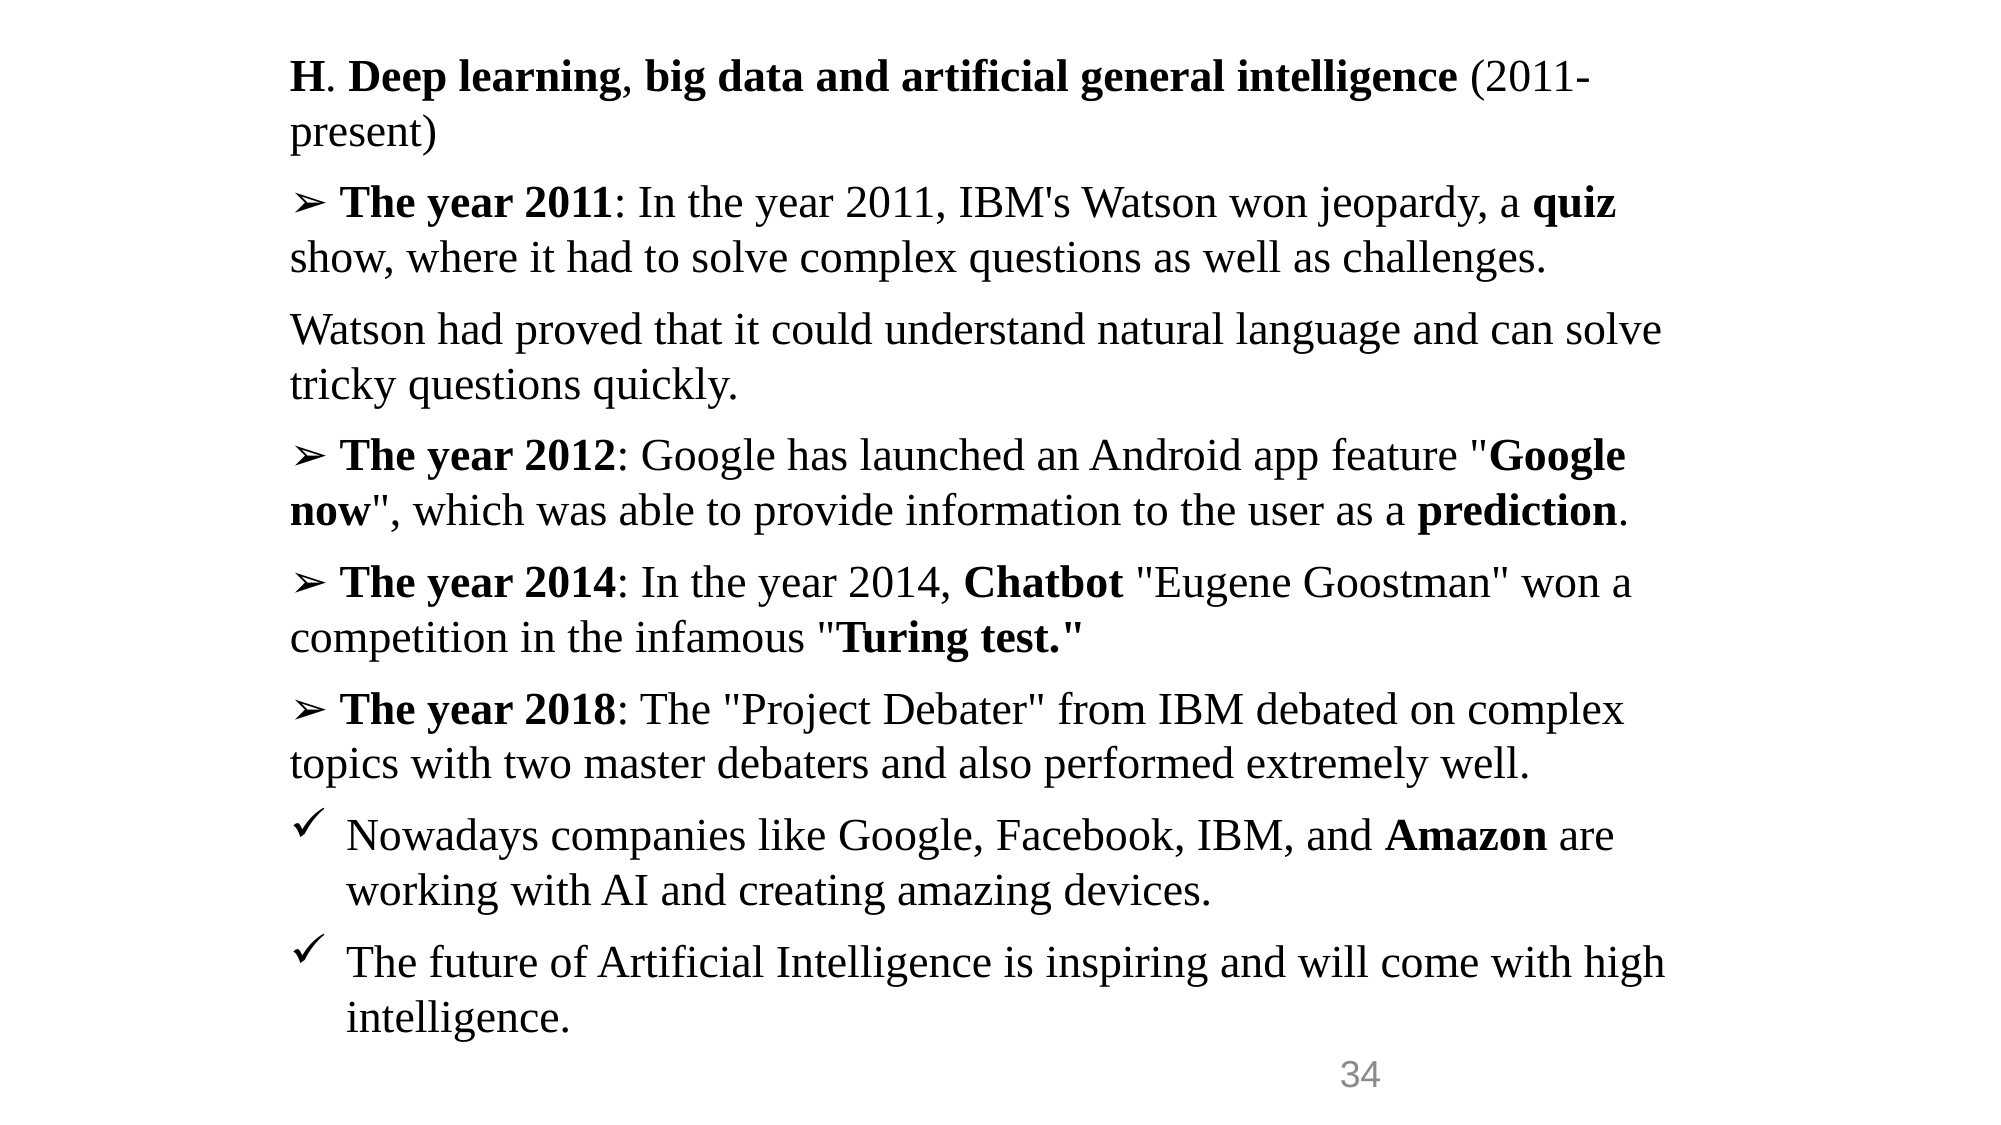

H. Deep learning, big data and artificial general intelligence (2011-present)
➢ The year 2011: In the year 2011, IBM's Watson won jeopardy, a quiz show, where it had to solve complex questions as well as challenges.
Watson had proved that it could understand natural language and can solve tricky questions quickly.
➢ The year 2012: Google has launched an Android app feature "Google now", which was able to provide information to the user as a prediction.
➢ The year 2014: In the year 2014, Chatbot "Eugene Goostman" won a competition in the infamous "Turing test."
➢ The year 2018: The "Project Debater" from IBM debated on complex topics with two master debaters and also performed extremely well.
Nowadays companies like Google, Facebook, IBM, and Amazon are working with AI and creating amazing devices.
The future of Artificial Intelligence is inspiring and will come with high intelligence.
34